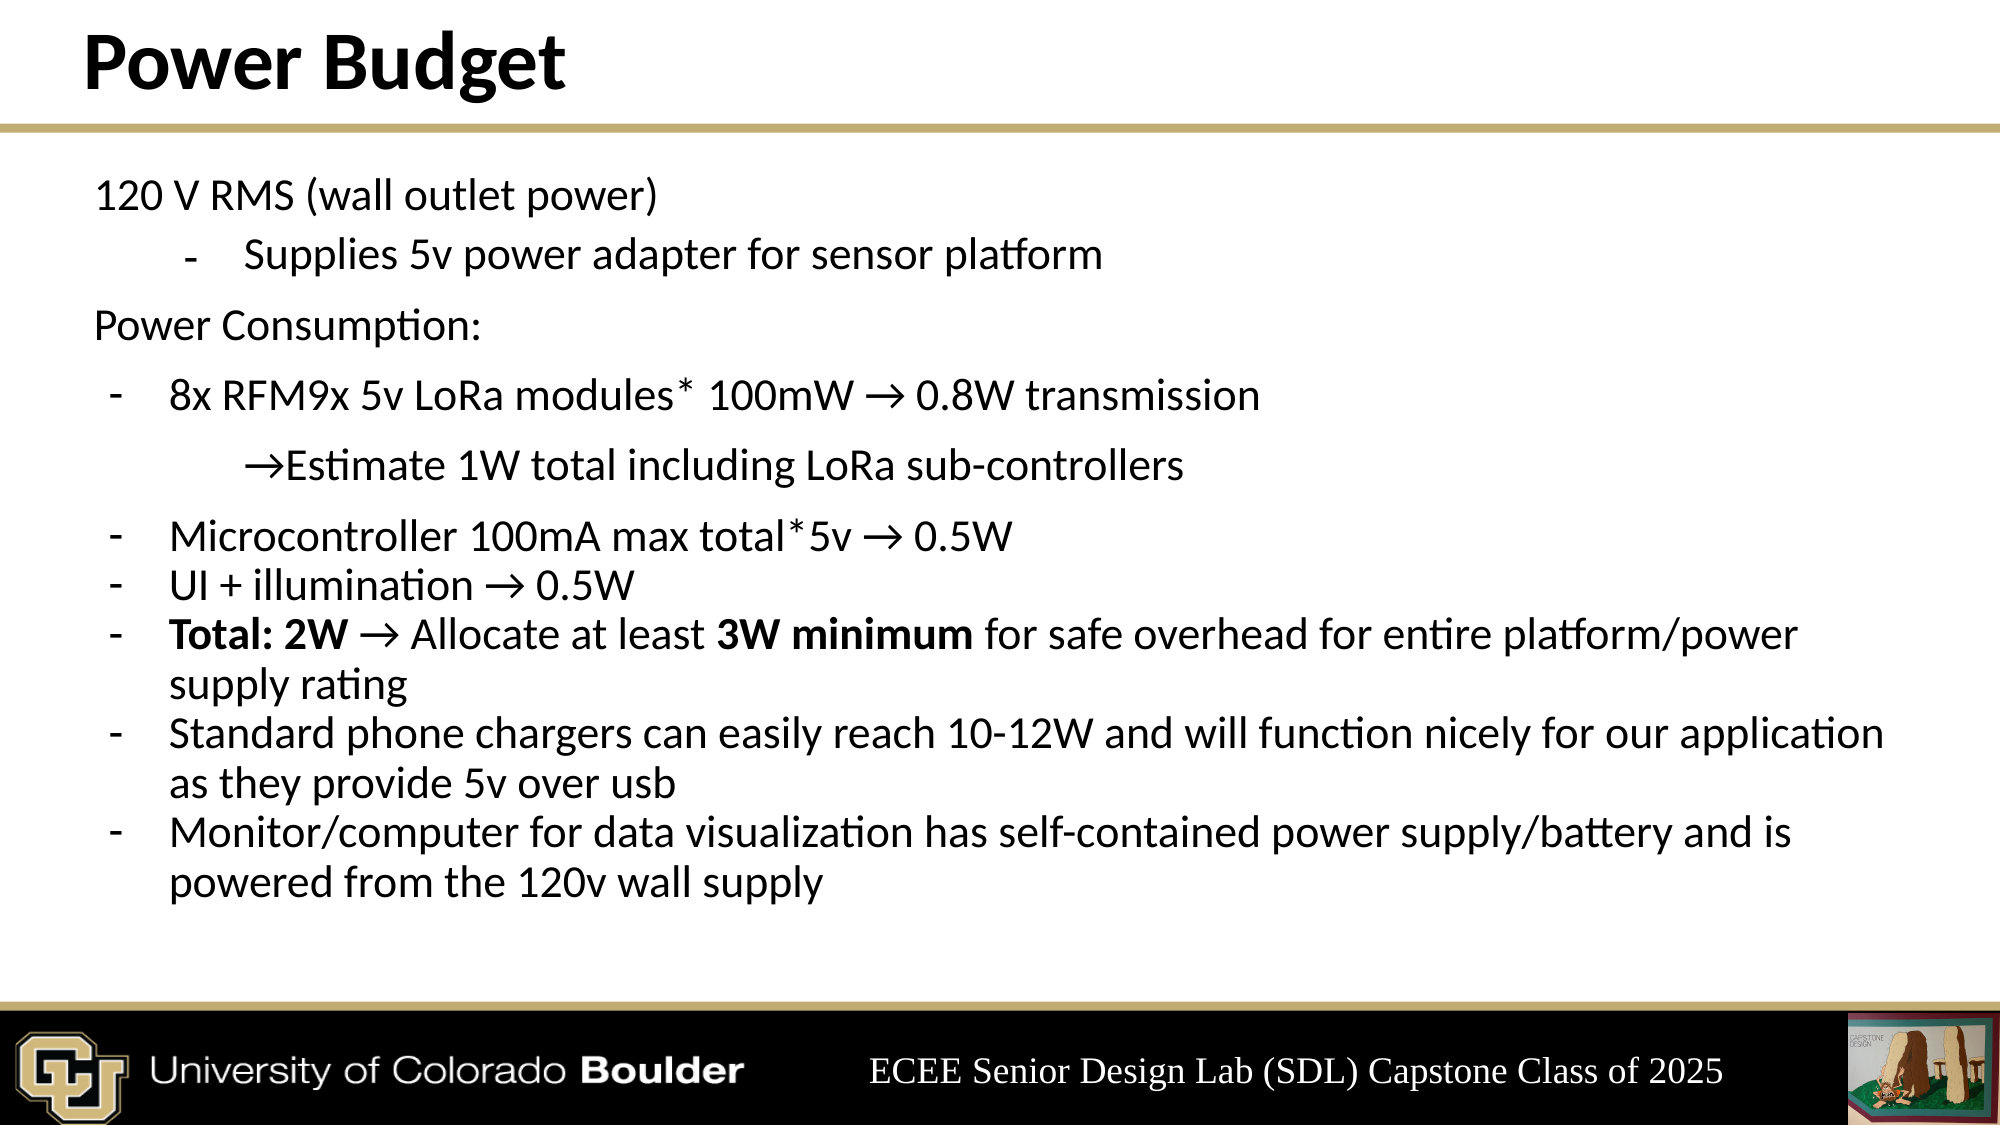

# Power Budget
120 V RMS (wall outlet power)
Supplies 5v power adapter for sensor platform
Power Consumption:
8x RFM9x 5v LoRa modules* 100mW → 0.8W transmission
→Estimate 1W total including LoRa sub-controllers
Microcontroller 100mA max total*5v → 0.5W
UI + illumination → 0.5W
Total: 2W → Allocate at least 3W minimum for safe overhead for entire platform/power supply rating
Standard phone chargers can easily reach 10-12W and will function nicely for our application as they provide 5v over usb
Monitor/computer for data visualization has self-contained power supply/battery and is powered from the 120v wall supply